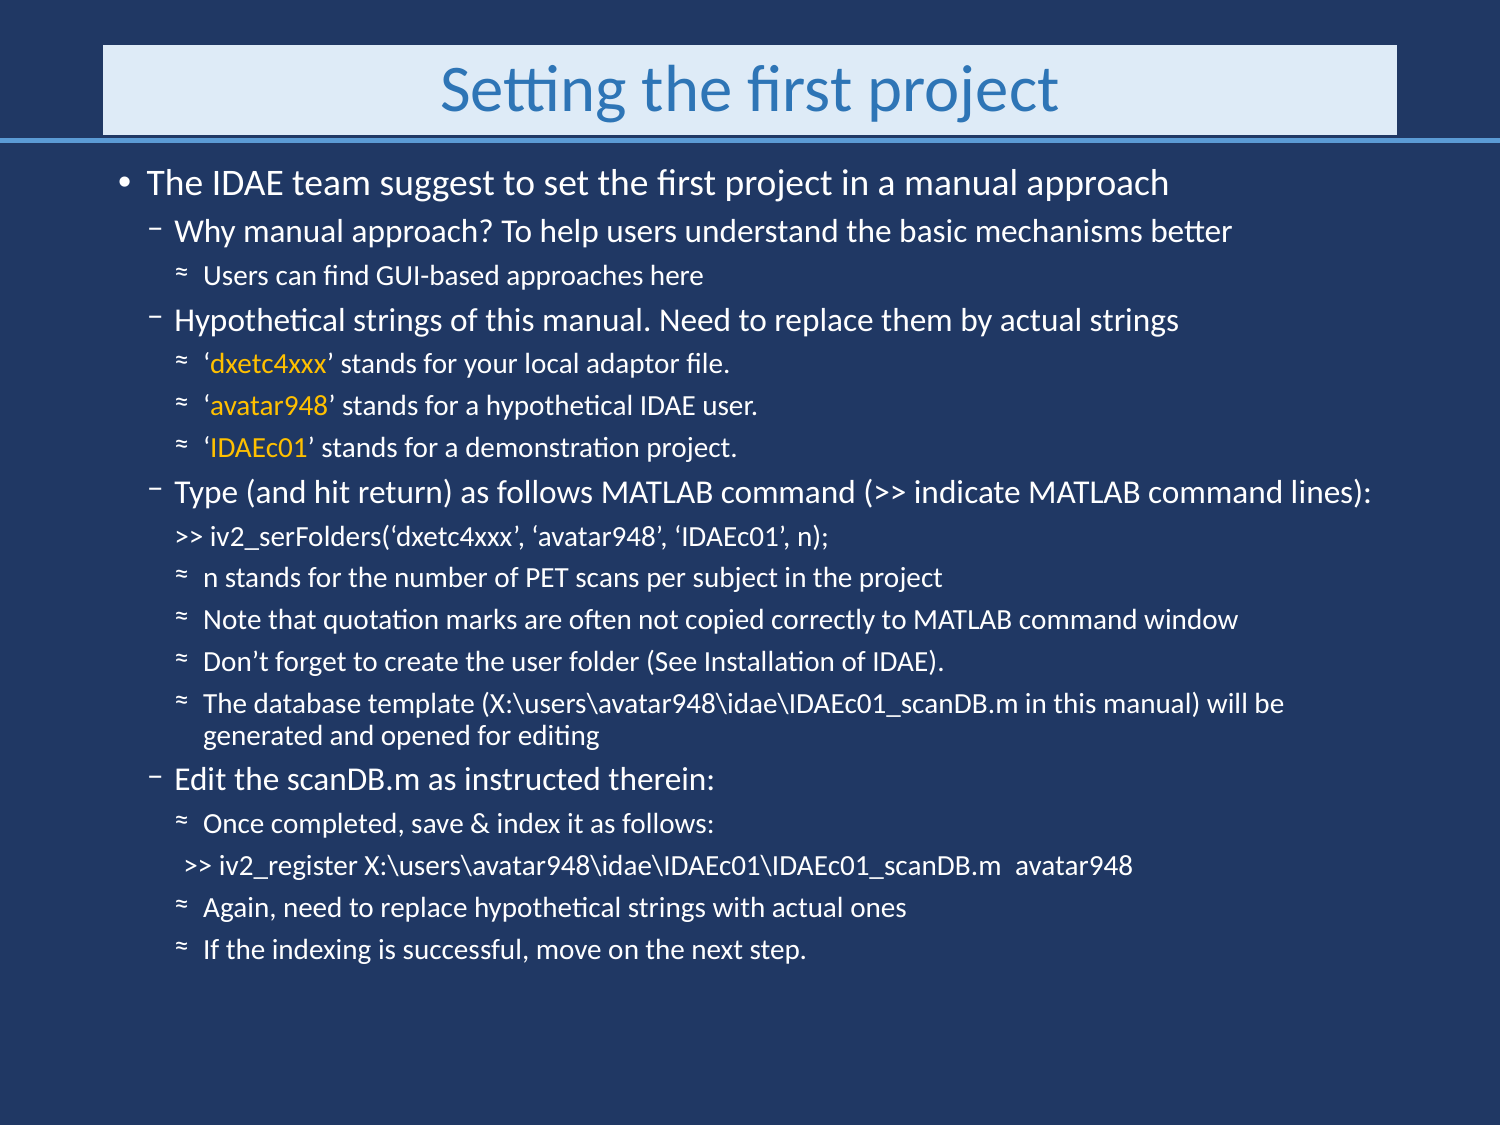

# Setting the first project
The IDAE team suggest to set the first project in a manual approach
Why manual approach? To help users understand the basic mechanisms better
Users can find GUI-based approaches here
Hypothetical strings of this manual. Need to replace them by actual strings
‘dxetc4xxx’ stands for your local adaptor file.
‘avatar948’ stands for a hypothetical IDAE user.
‘IDAEc01’ stands for a demonstration project.
Type (and hit return) as follows MATLAB command (>> indicate MATLAB command lines):
>> iv2_serFolders(‘dxetc4xxx’, ‘avatar948’, ‘IDAEc01’, n);
n stands for the number of PET scans per subject in the project
Note that quotation marks are often not copied correctly to MATLAB command window
Don’t forget to create the user folder (See Installation of IDAE).
The database template (X:\users\avatar948\idae\IDAEc01_scanDB.m in this manual) will be generated and opened for editing
Edit the scanDB.m as instructed therein:
Once completed, save & index it as follows:
>> iv2_register X:\users\avatar948\idae\IDAEc01\IDAEc01_scanDB.m  avatar948
Again, need to replace hypothetical strings with actual ones
If the indexing is successful, move on the next step.